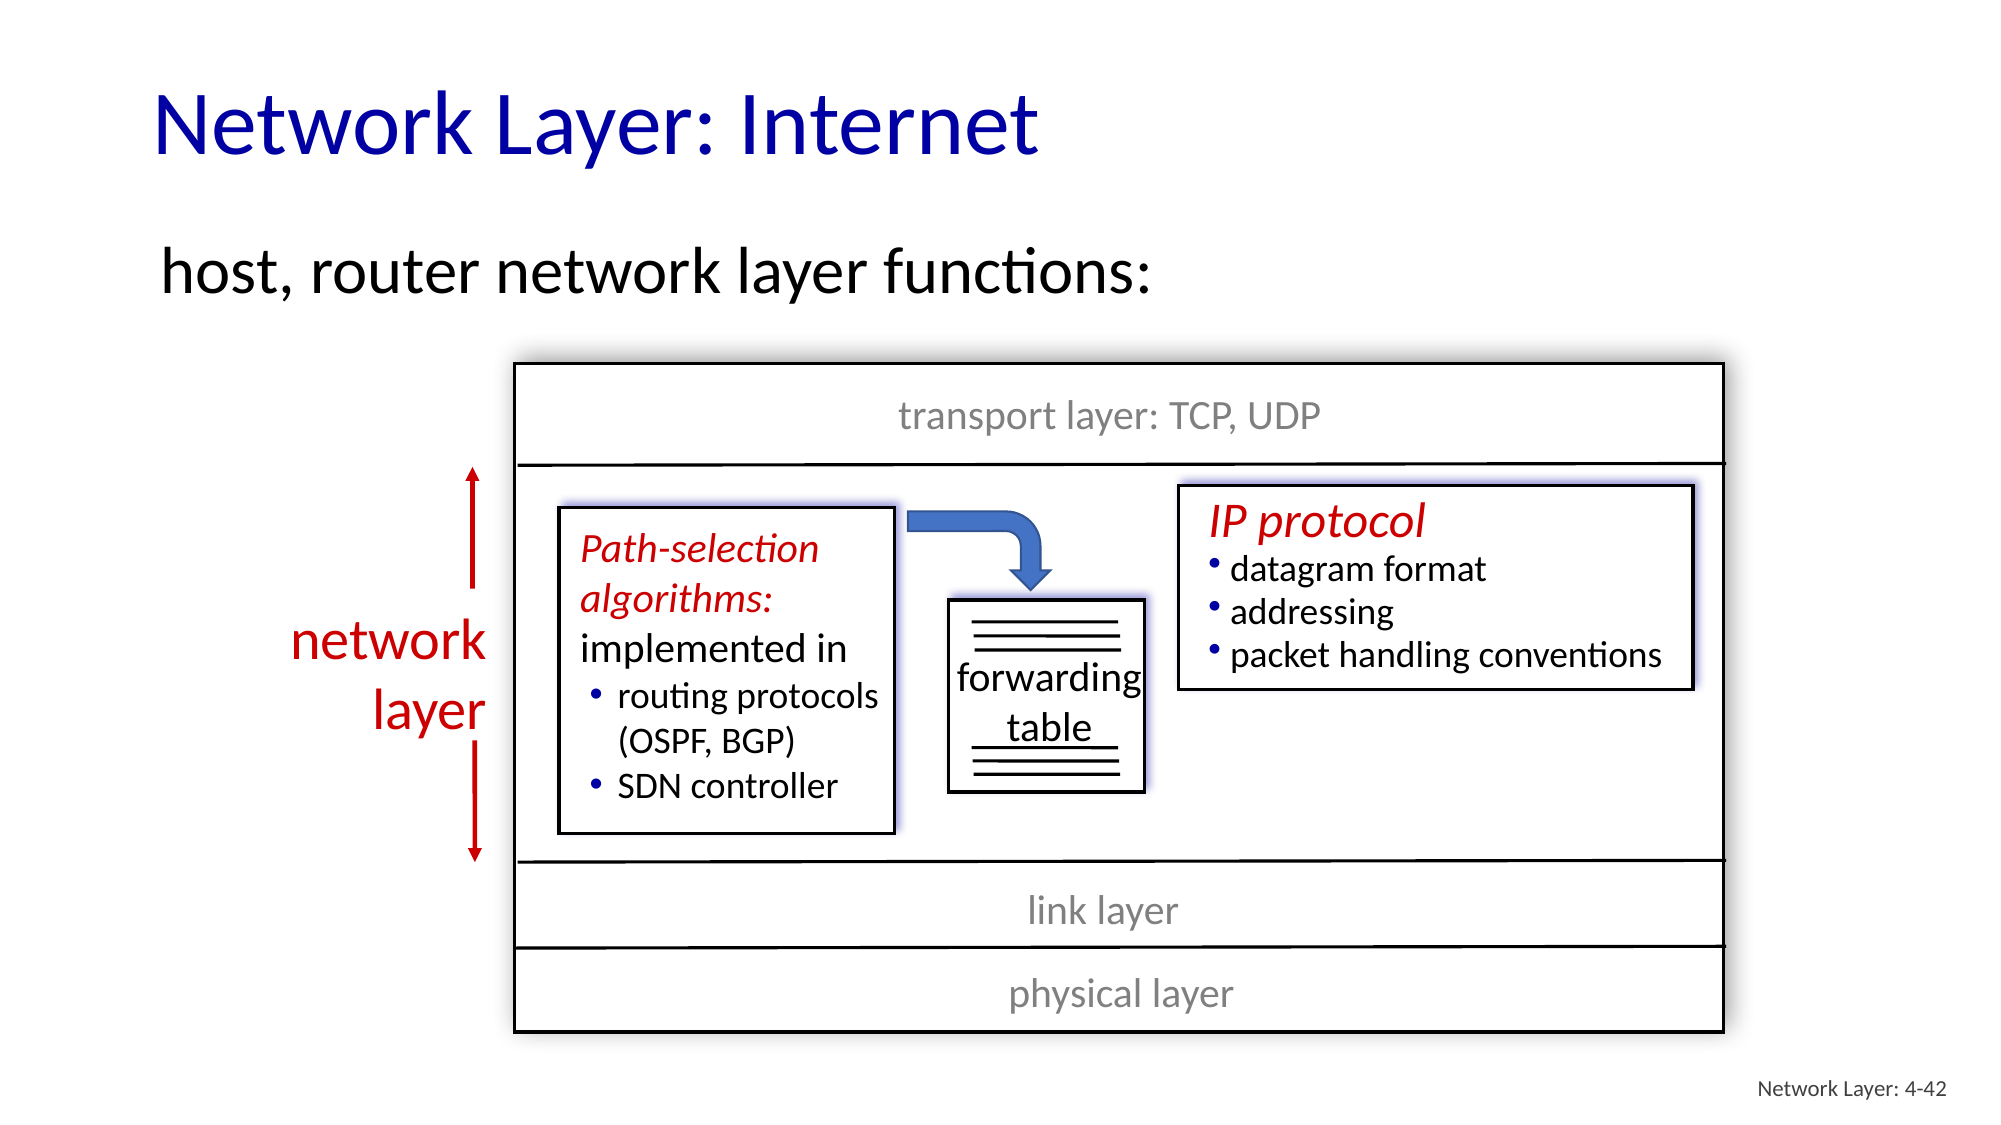

# Network Layer: Internet
host, router network layer functions:

transport layer: TCP, UDP

IP protocol
 datagram format
 addressing
 packet handling conventions

Path-selection  algorithms: implemented in
routing protocols (OSPF, BGP)
SDN controller

forwarding
table

network
layer

link layer

physical layer
Network Layer: 4-42